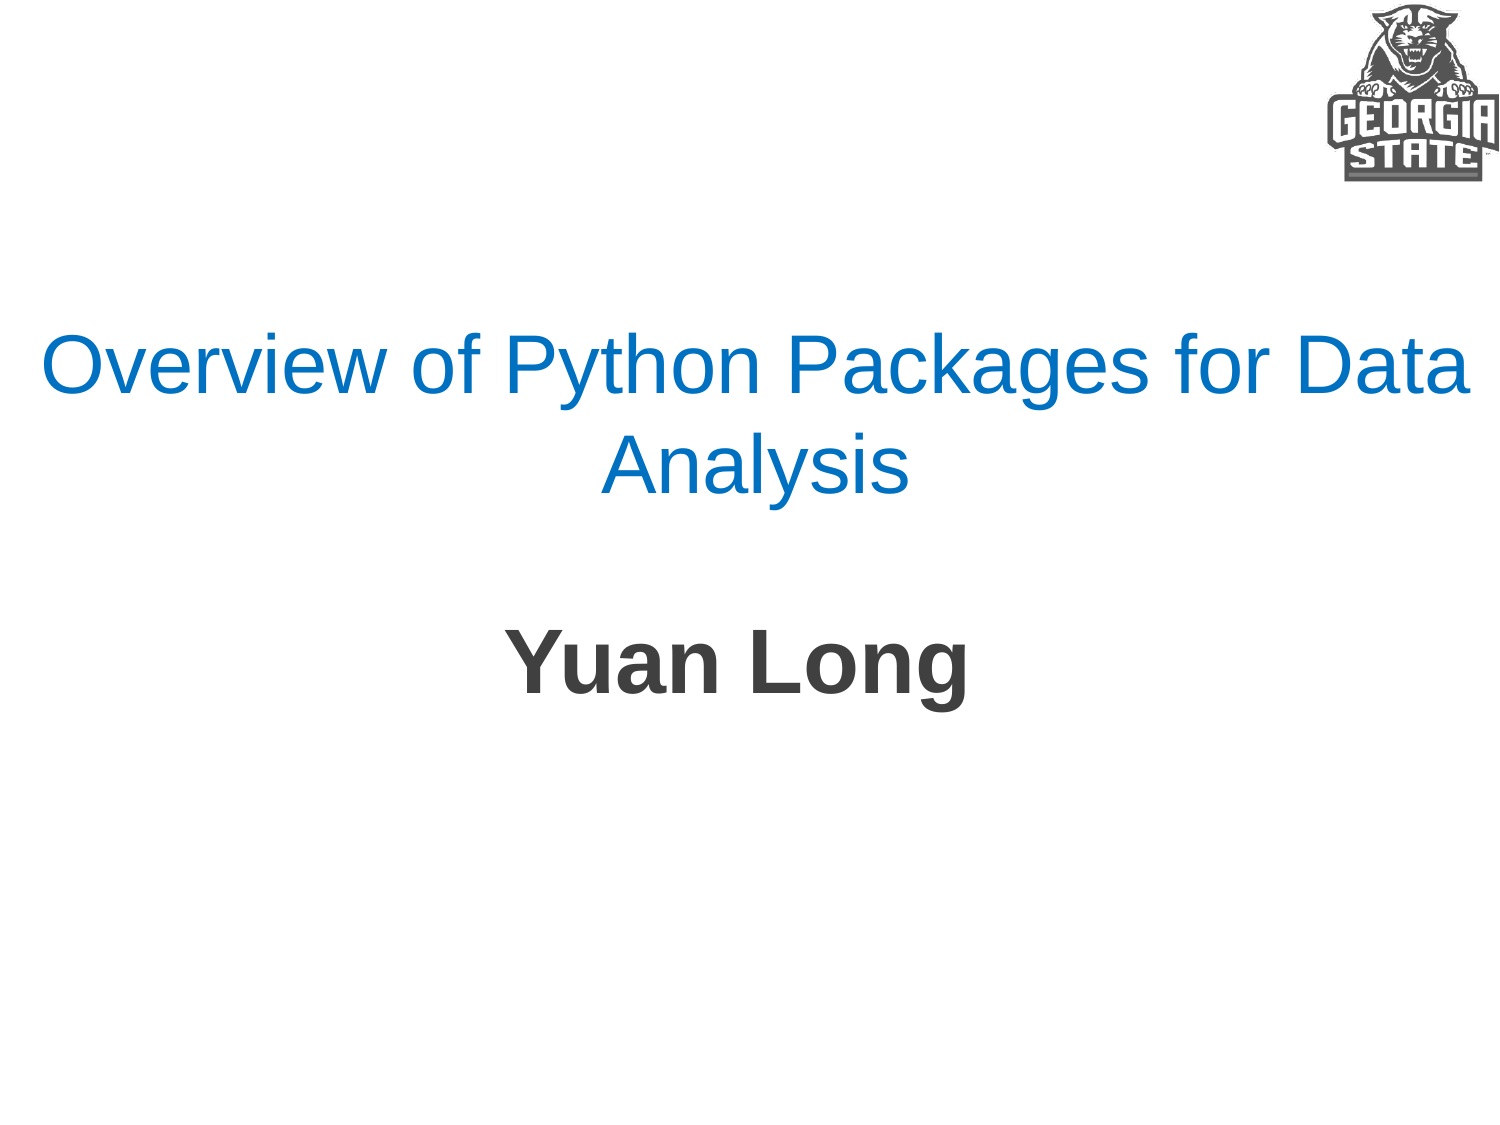

# Overview of Python Packages for Data Analysis

Yuan Long